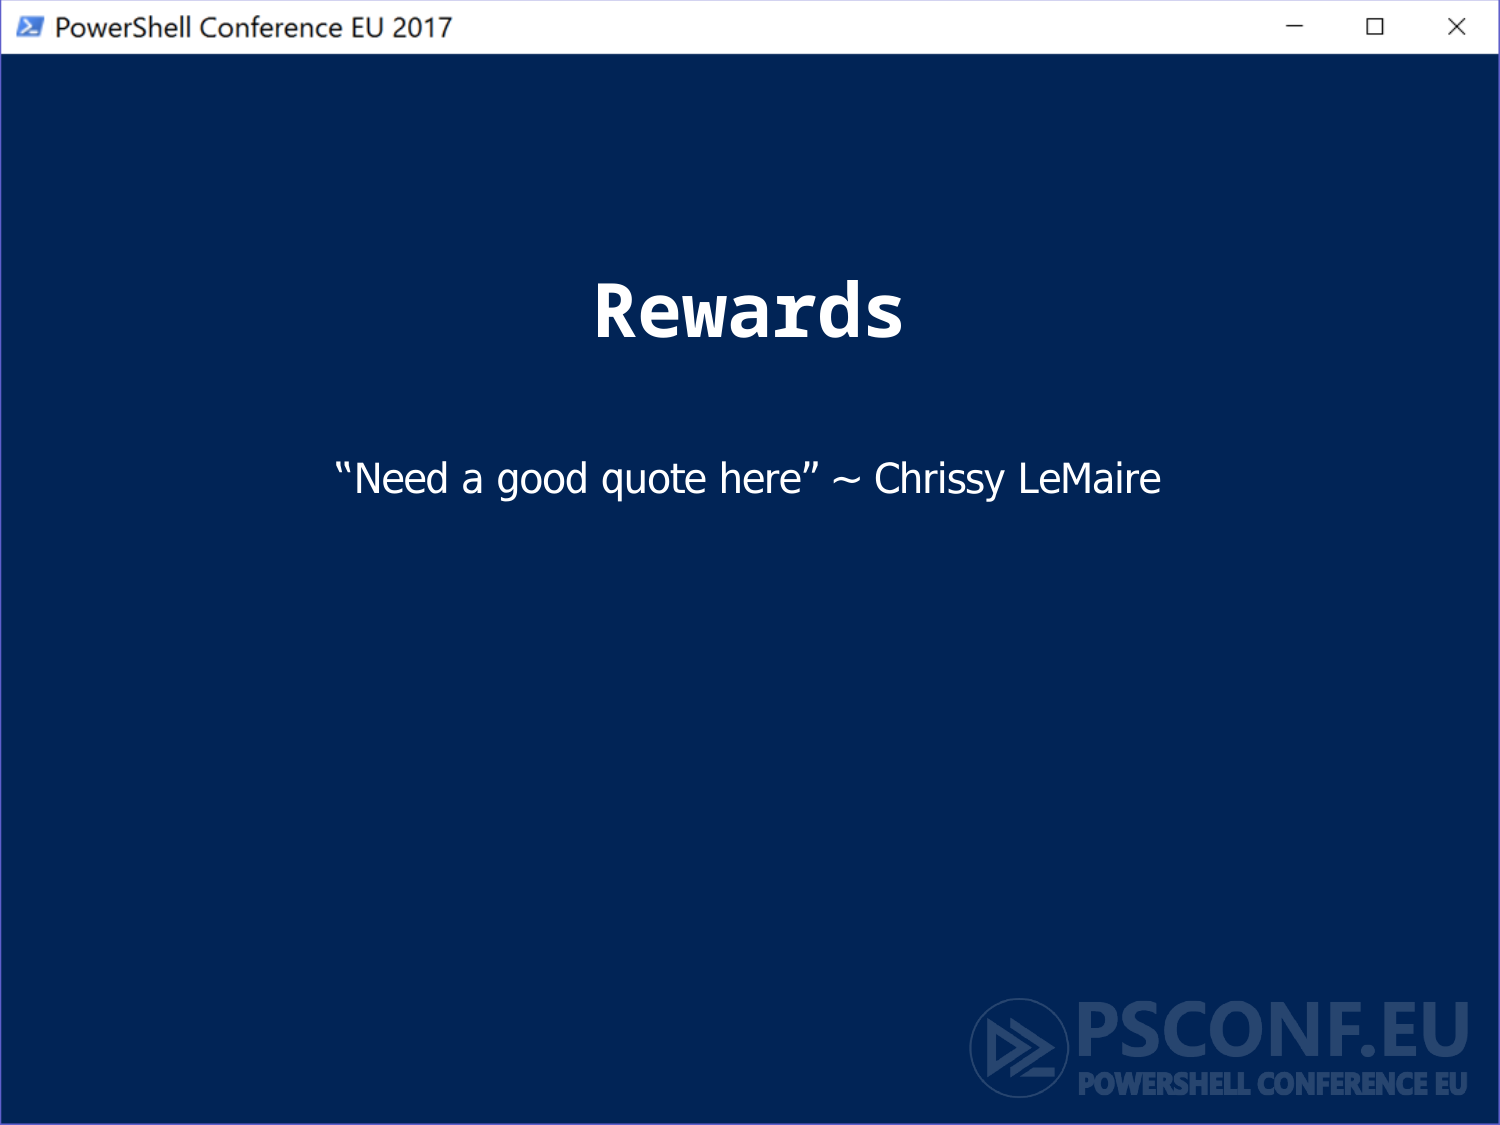

# Rewards
“Need a good quote here” ~ Chrissy LeMaire